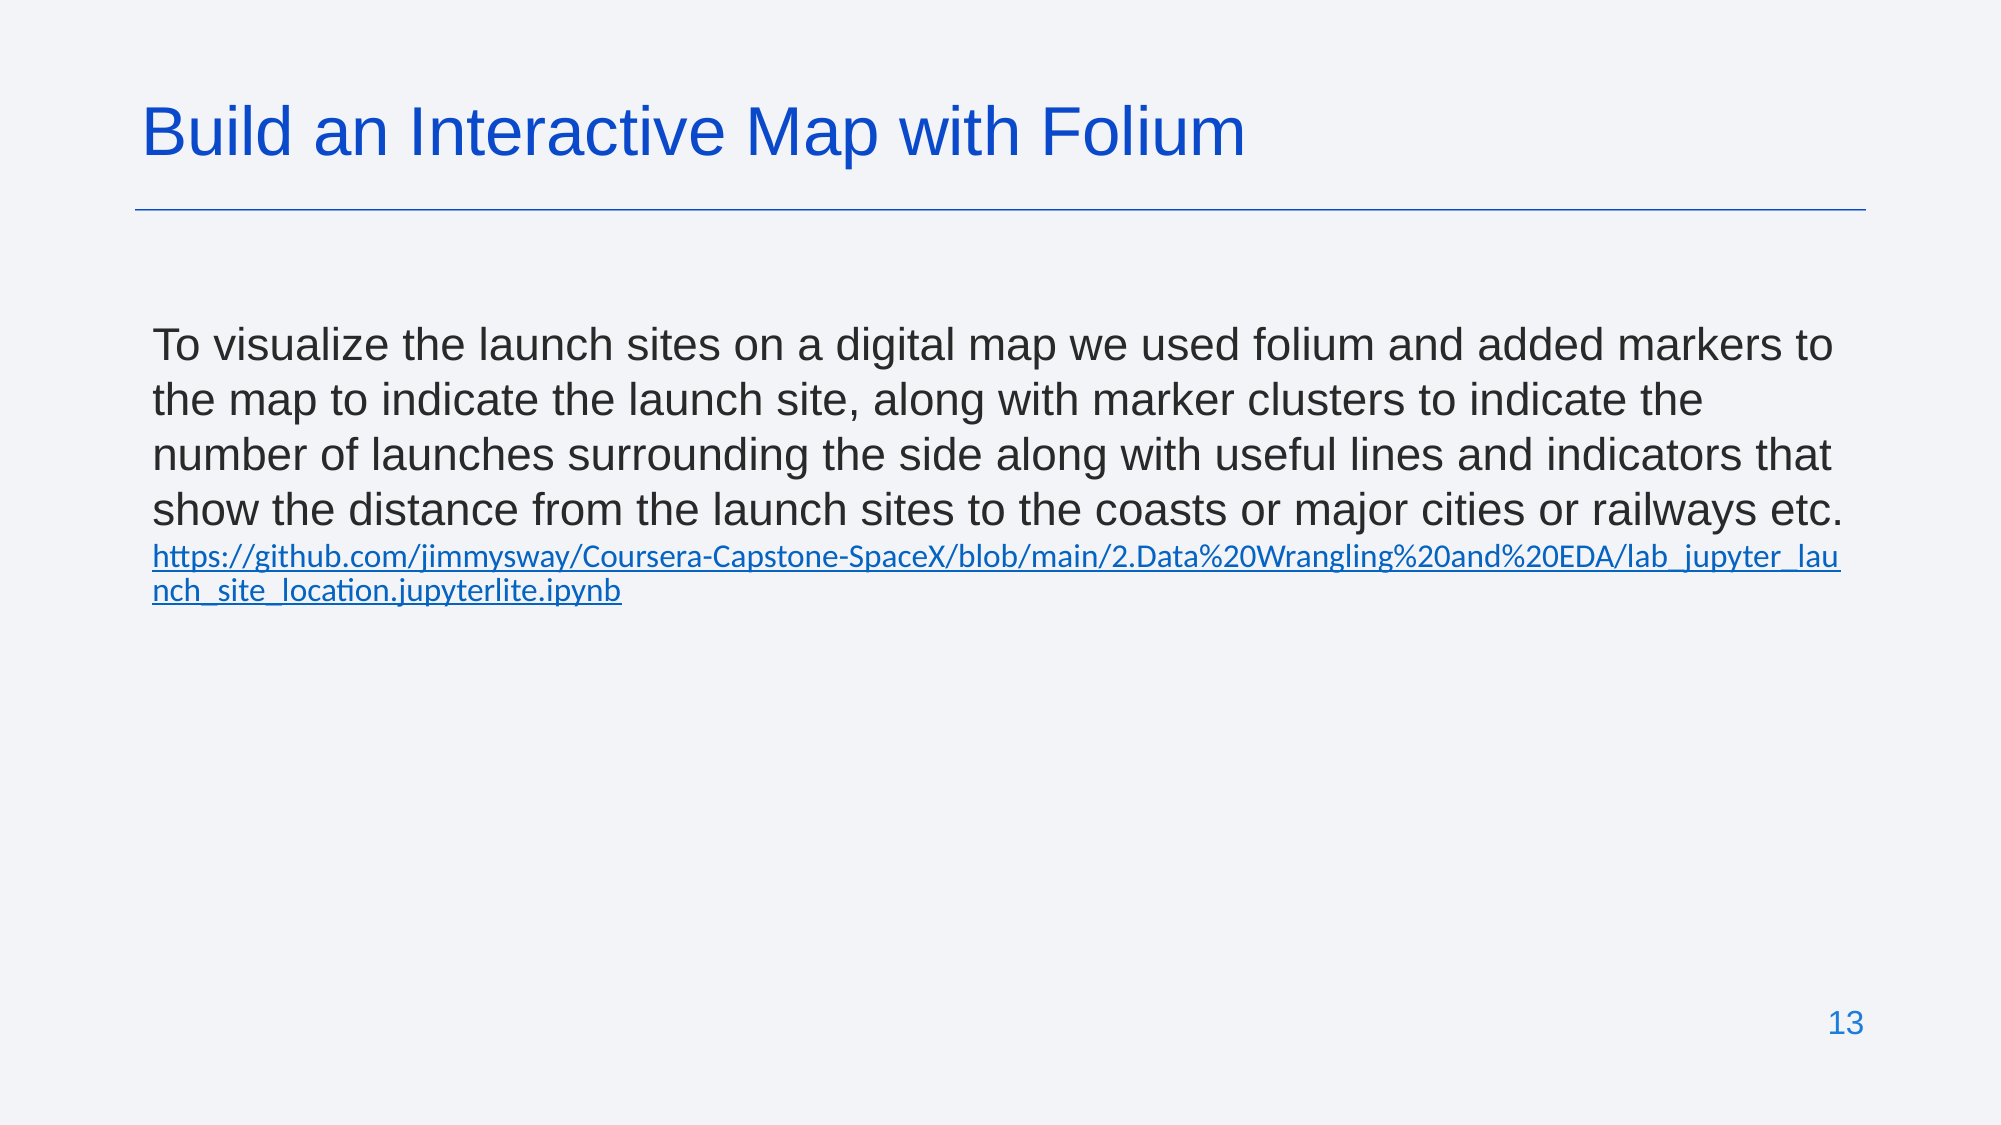

Build an Interactive Map with Folium
To visualize the launch sites on a digital map we used folium and added markers to the map to indicate the launch site, along with marker clusters to indicate the number of launches surrounding the side along with useful lines and indicators that show the distance from the launch sites to the coasts or major cities or railways etc.
https://github.com/jimmysway/Coursera-Capstone-SpaceX/blob/main/2.Data%20Wrangling%20and%20EDA/lab_jupyter_launch_site_location.jupyterlite.ipynb

13